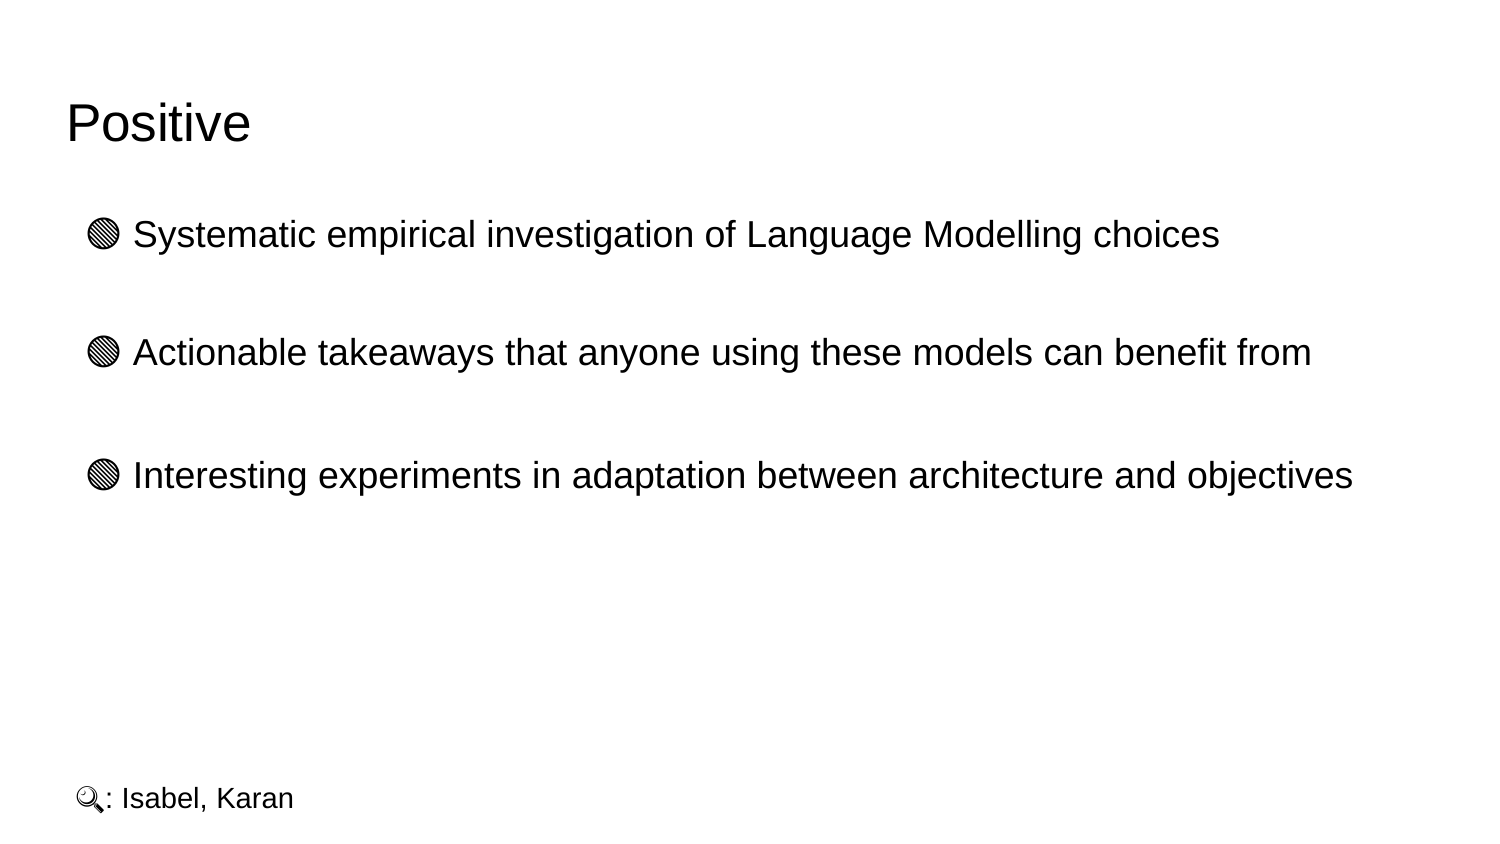

# Positive
🟢 Systematic empirical investigation of Language Modelling choices
🟢 Actionable takeaways that anyone using these models can benefit from
🟢 Interesting experiments in adaptation between architecture and objectives
🔍: Isabel, Karan